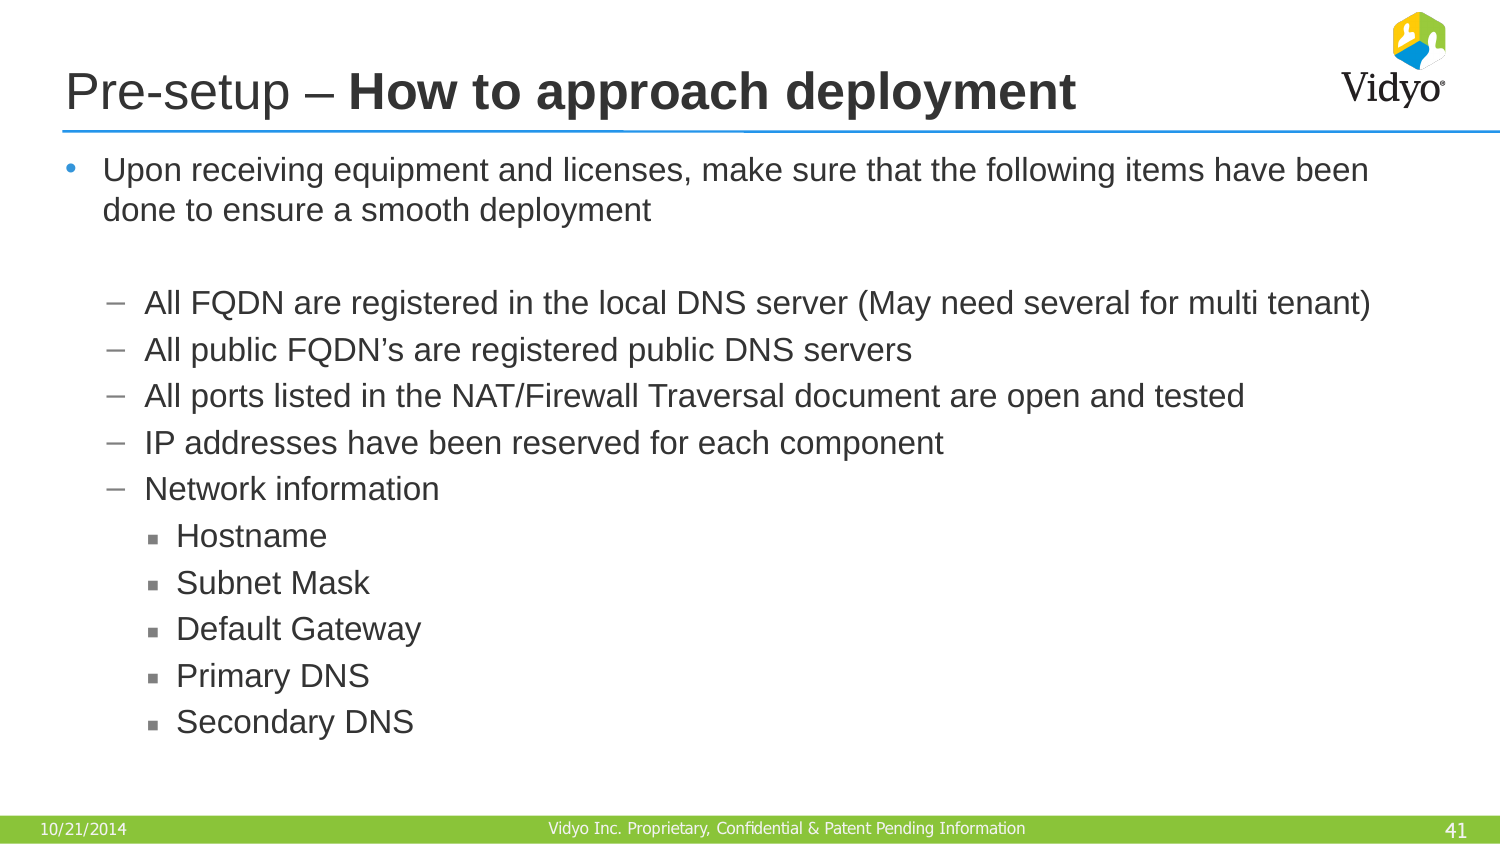

# Pre-setup – How to approach deployment
Upon receiving equipment and licenses, make sure that the following items have been done to ensure a smooth deployment

All FQDN are registered in the local DNS server (May need several for multi tenant)
All public FQDN’s are registered public DNS servers
All ports listed in the NAT/Firewall Traversal document are open and tested
IP addresses have been reserved for each component
Network information
Hostname
Subnet Mask
Default Gateway
Primary DNS
Secondary DNS